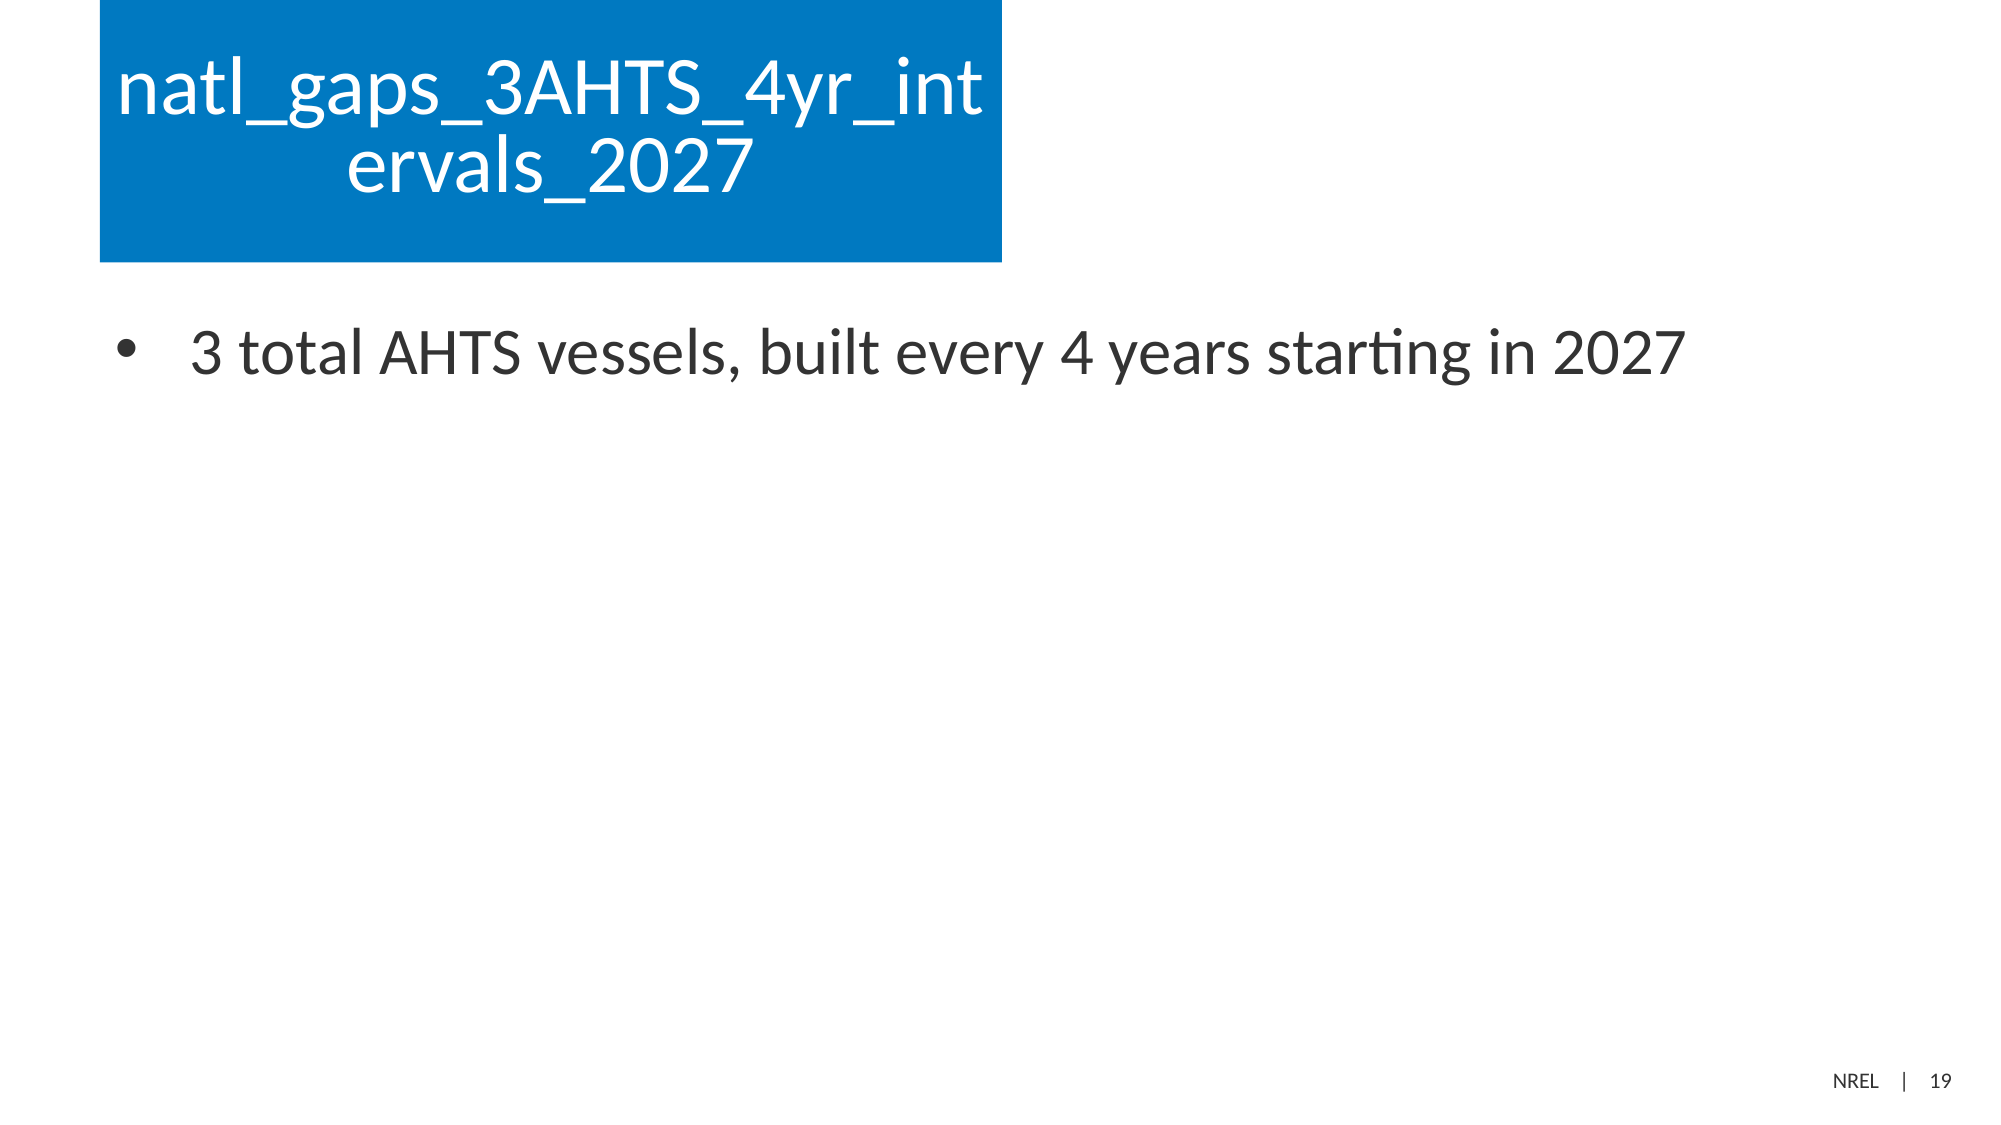

# natl_gaps_3AHTS_4yr_intervals_2027
3 total AHTS vessels, built every 4 years starting in 2027